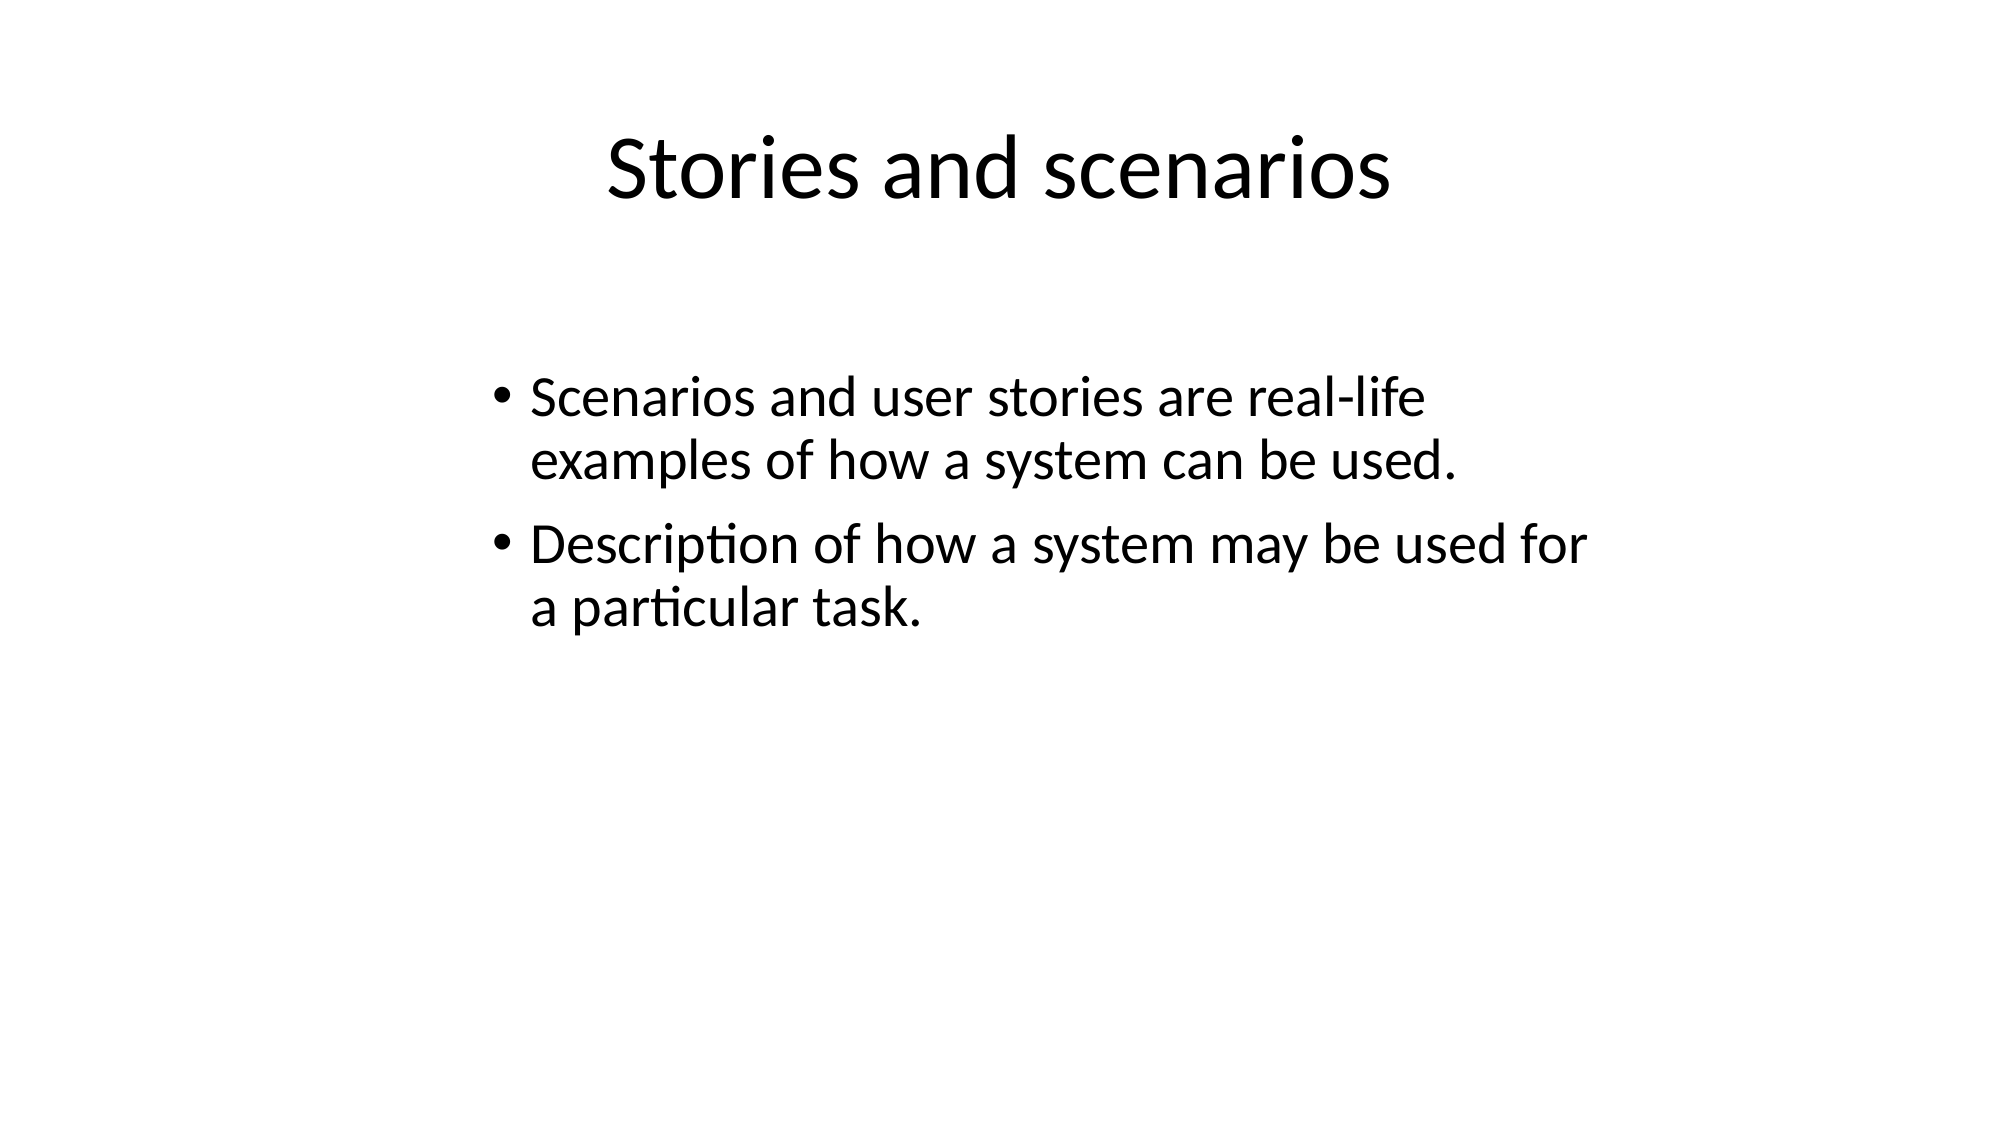

# Stories and scenarios
Scenarios and user stories are real-life examples of how a system can be used.
Description of how a system may be used for a particular task.